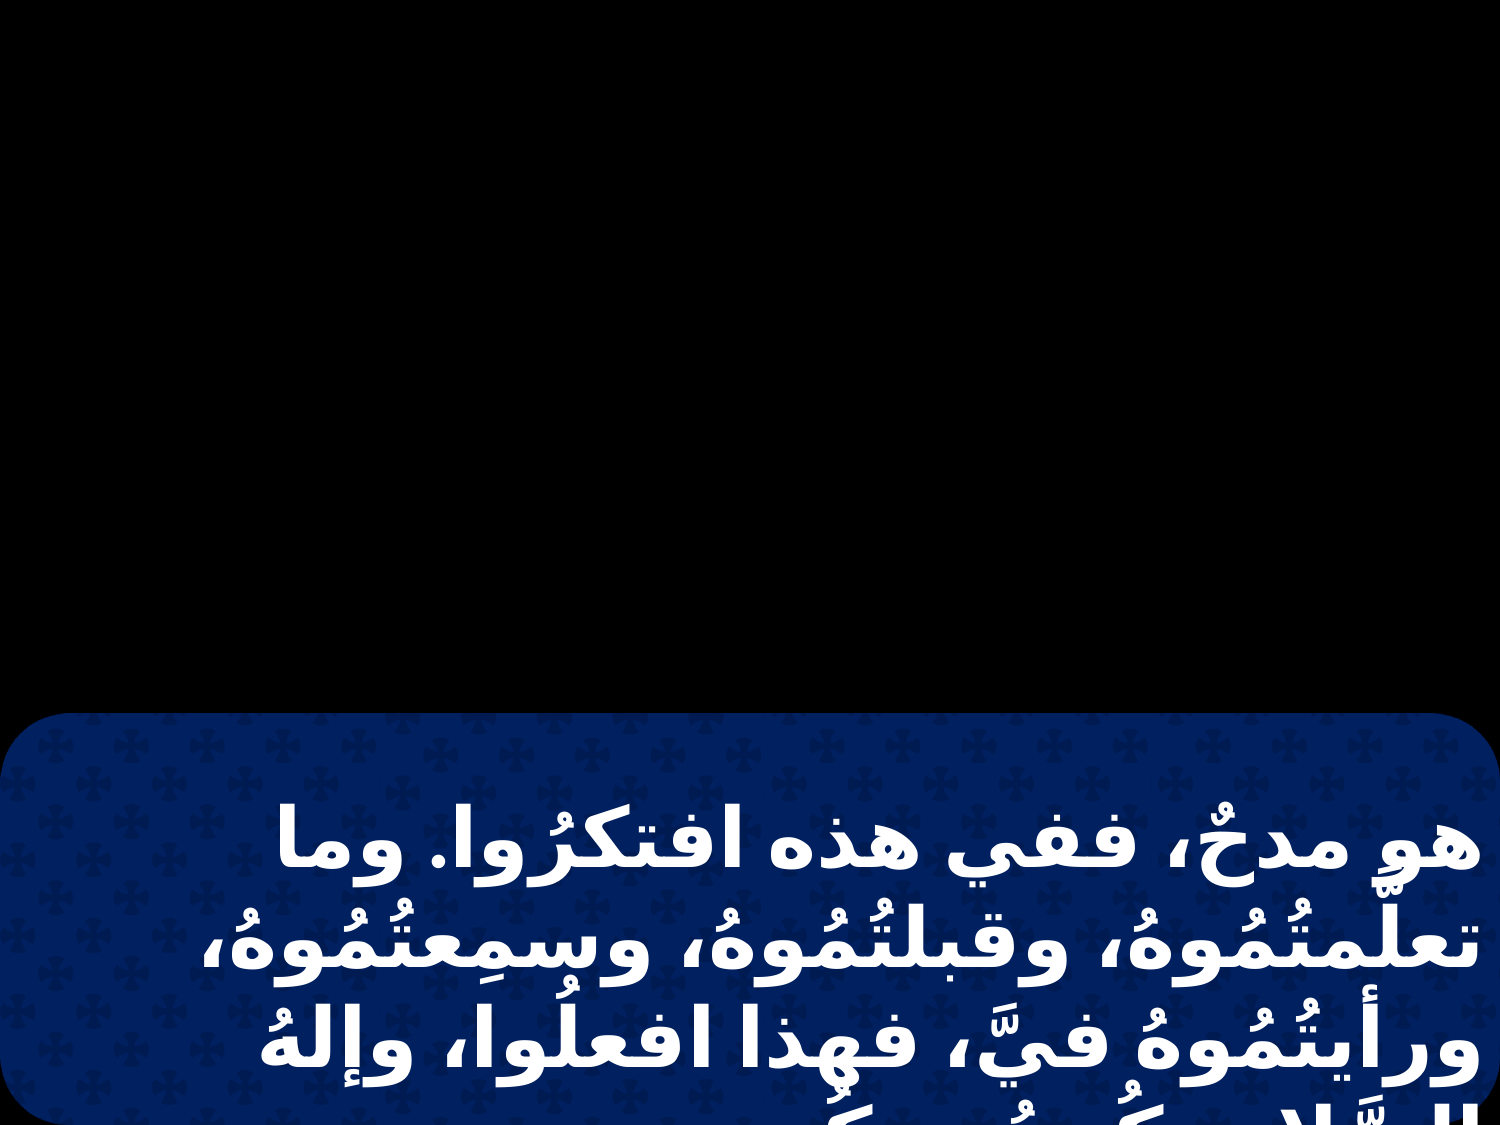

هو مدحٌ، ففي هذه افتكرُوا. وما تعلَّمتُمُوهُ، وقبلتُمُوهُ، وسمِعتُمُوهُ، ورأيتُمُوهُ فيَّ، فهذا افعلُوا، وإلهُ السَّلام يكُونُ معكُم.